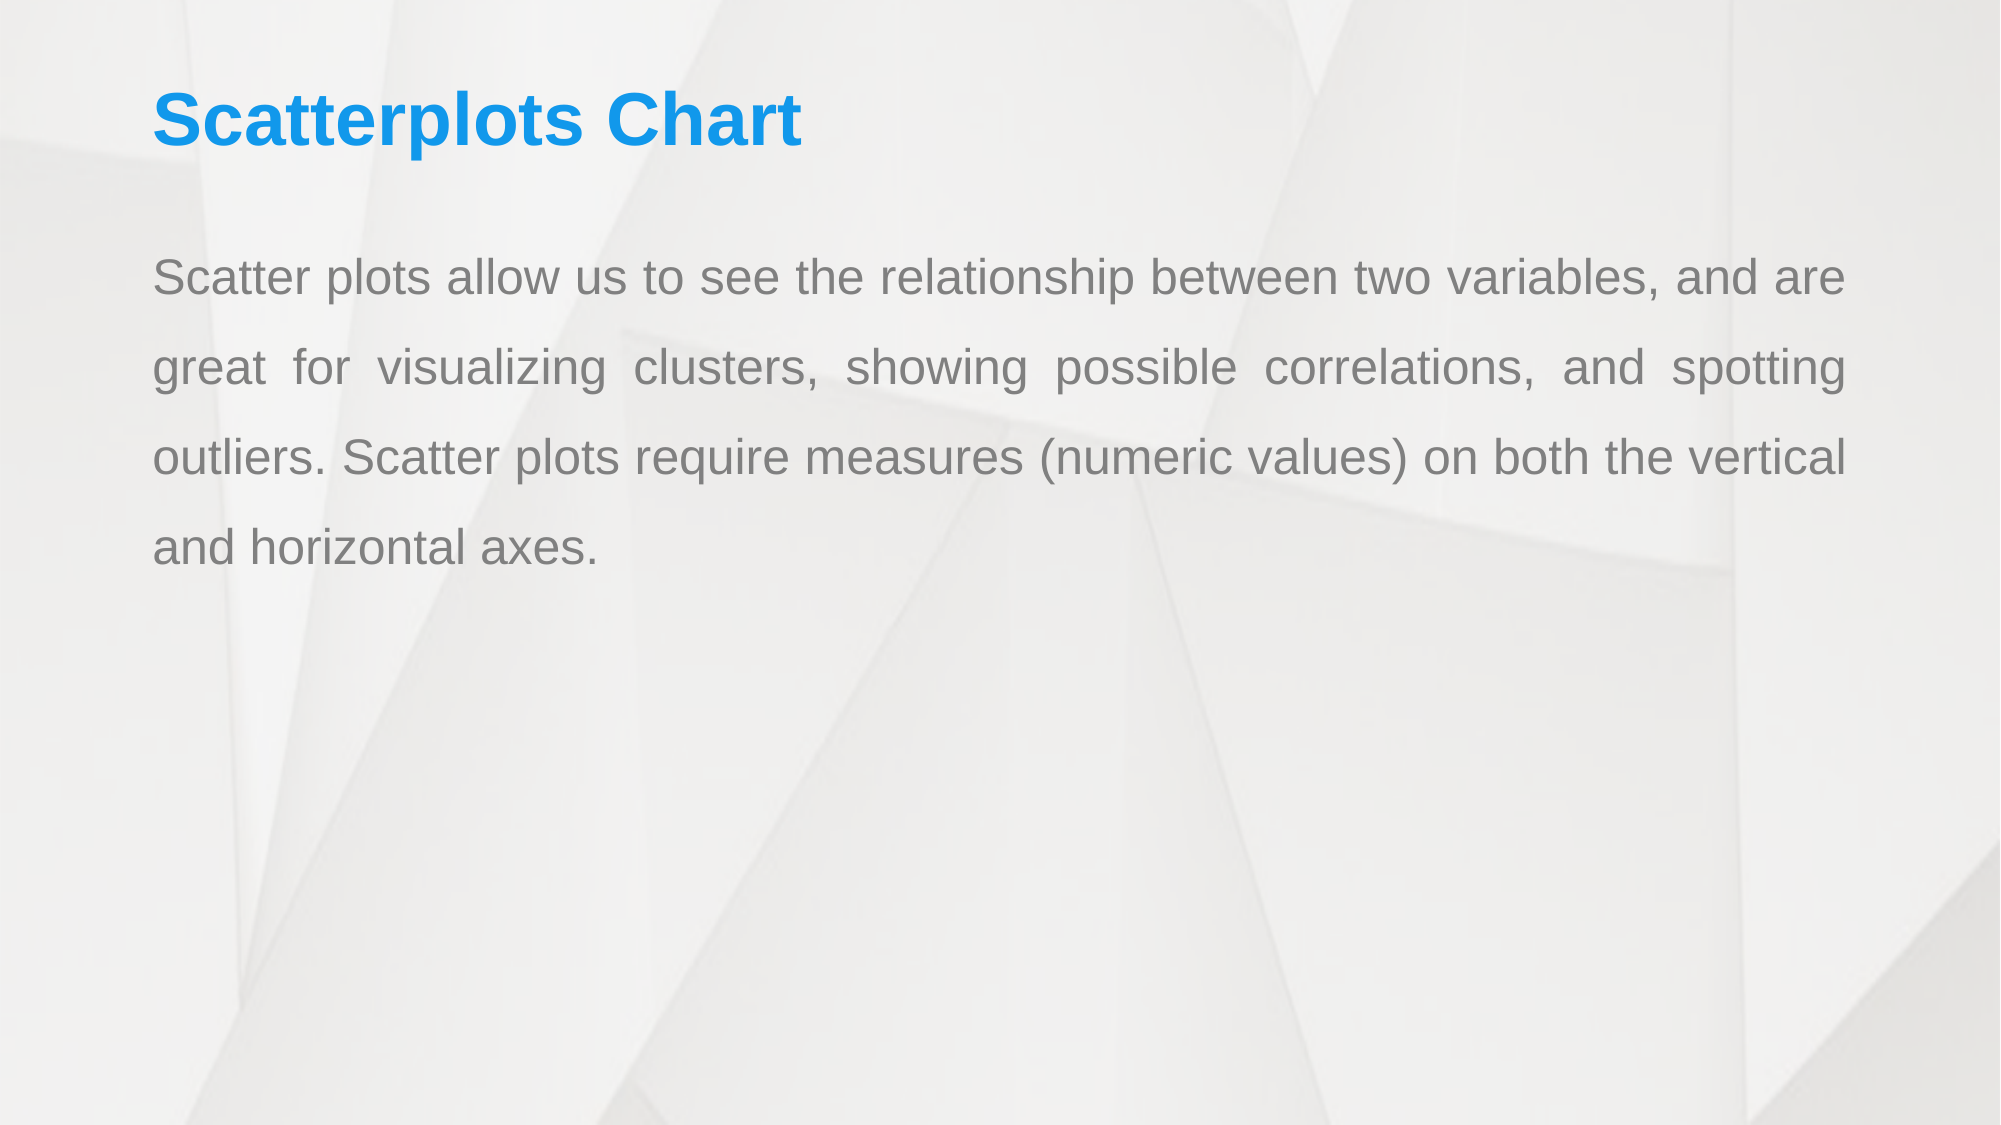

# Scatterplots Chart
Scatter plots allow us to see the relationship between two variables, and are great for visualizing clusters, showing possible correlations, and spotting outliers. Scatter plots require measures (numeric values) on both the vertical and horizontal axes.